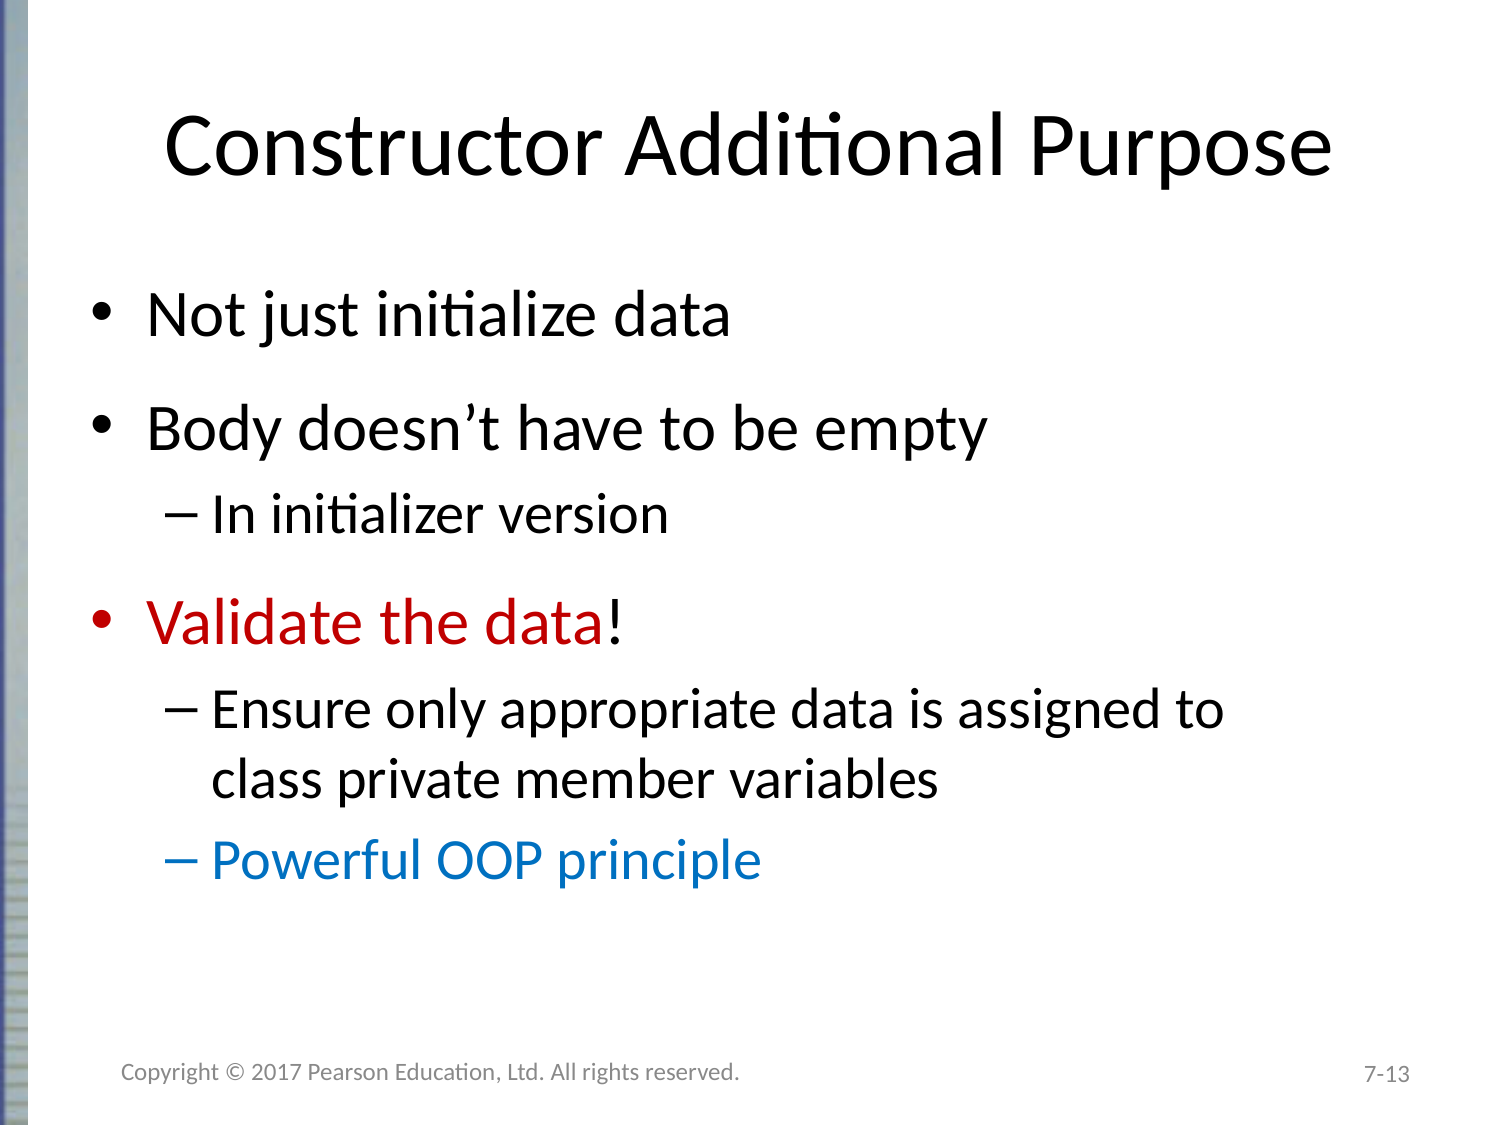

# Constructor Additional Purpose
Not just initialize data
Body doesn’t have to be empty
In initializer version
Validate the data!
Ensure only appropriate data is assigned to
class private member variables
Powerful OOP principle
Copyright © 2017 Pearson Education, Ltd. All rights reserved.
7-13